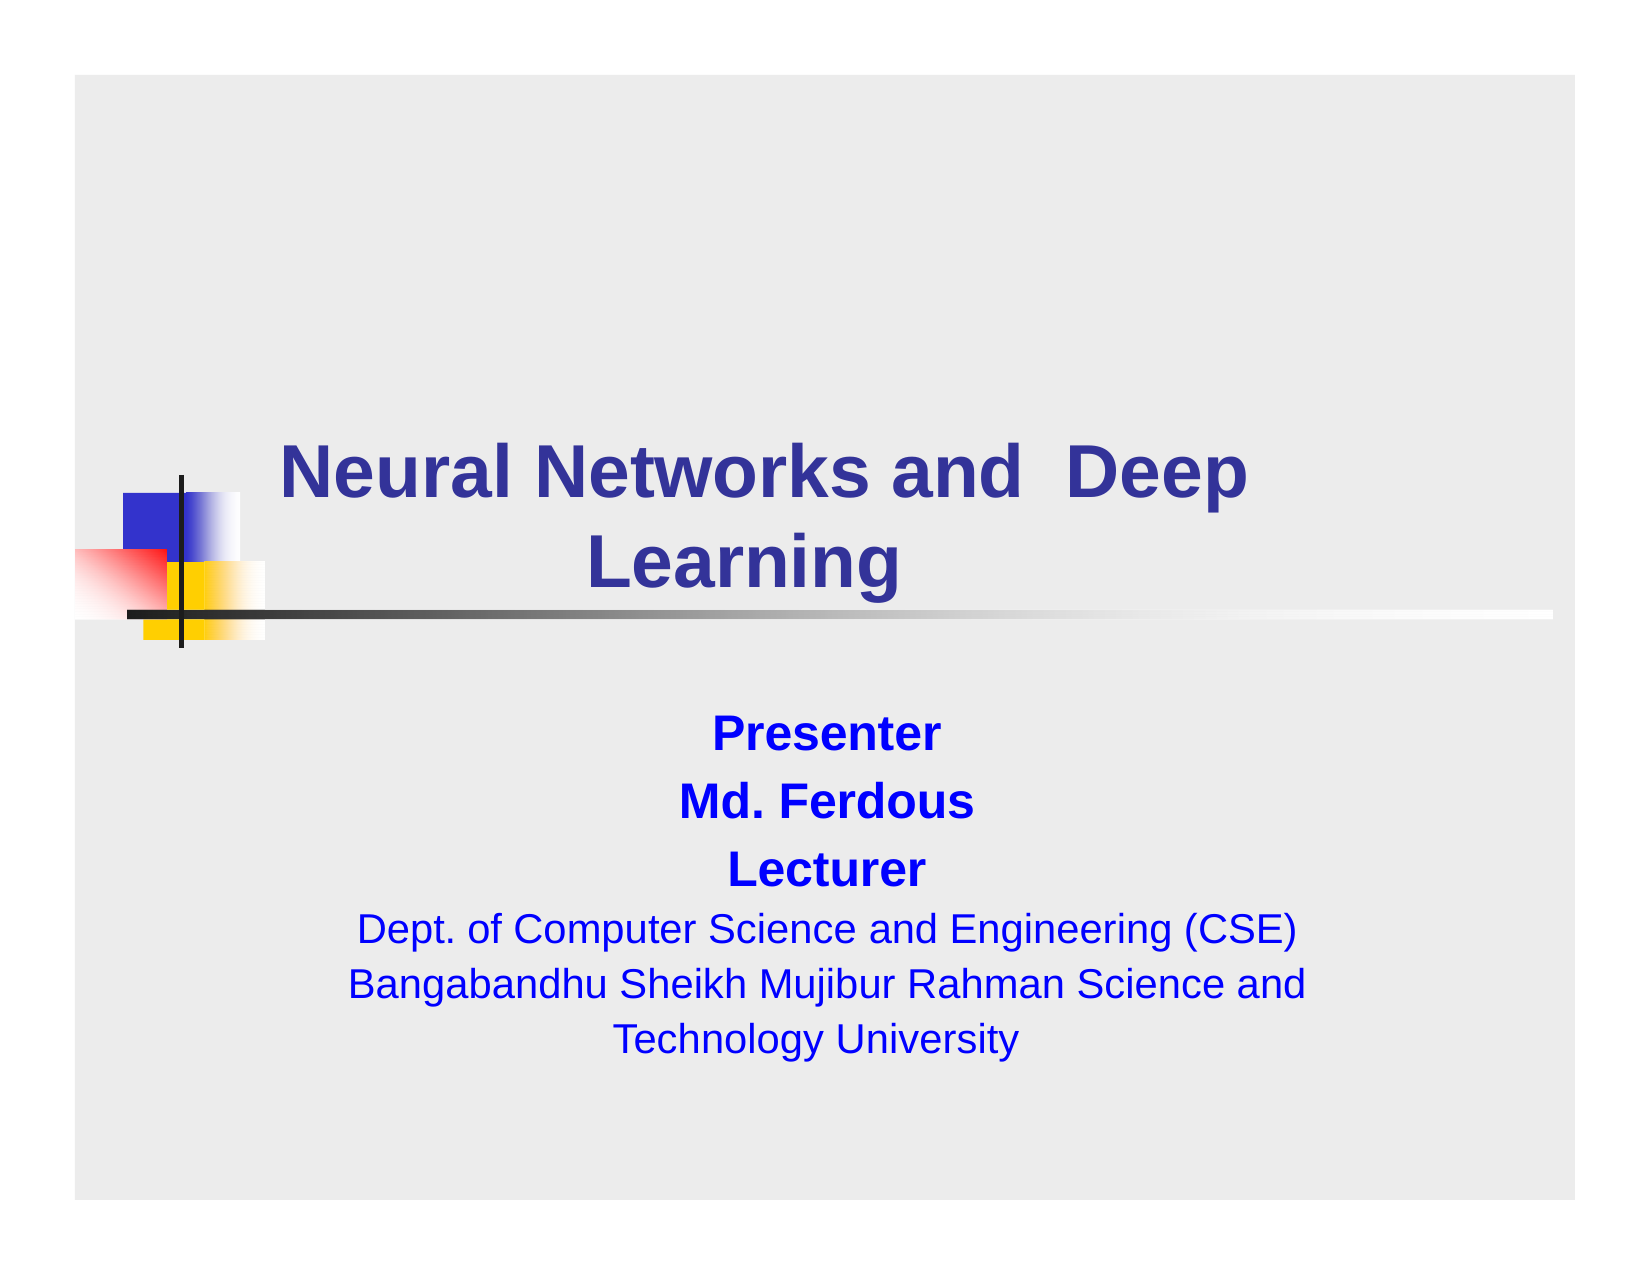

# Neural Networks and  Deep Learning

Presenter
Md. Ferdous
Lecturer
Dept. of Computer Science and Engineering (CSE)
Bangabandhu Sheikh Mujibur Rahman Science and Technology University